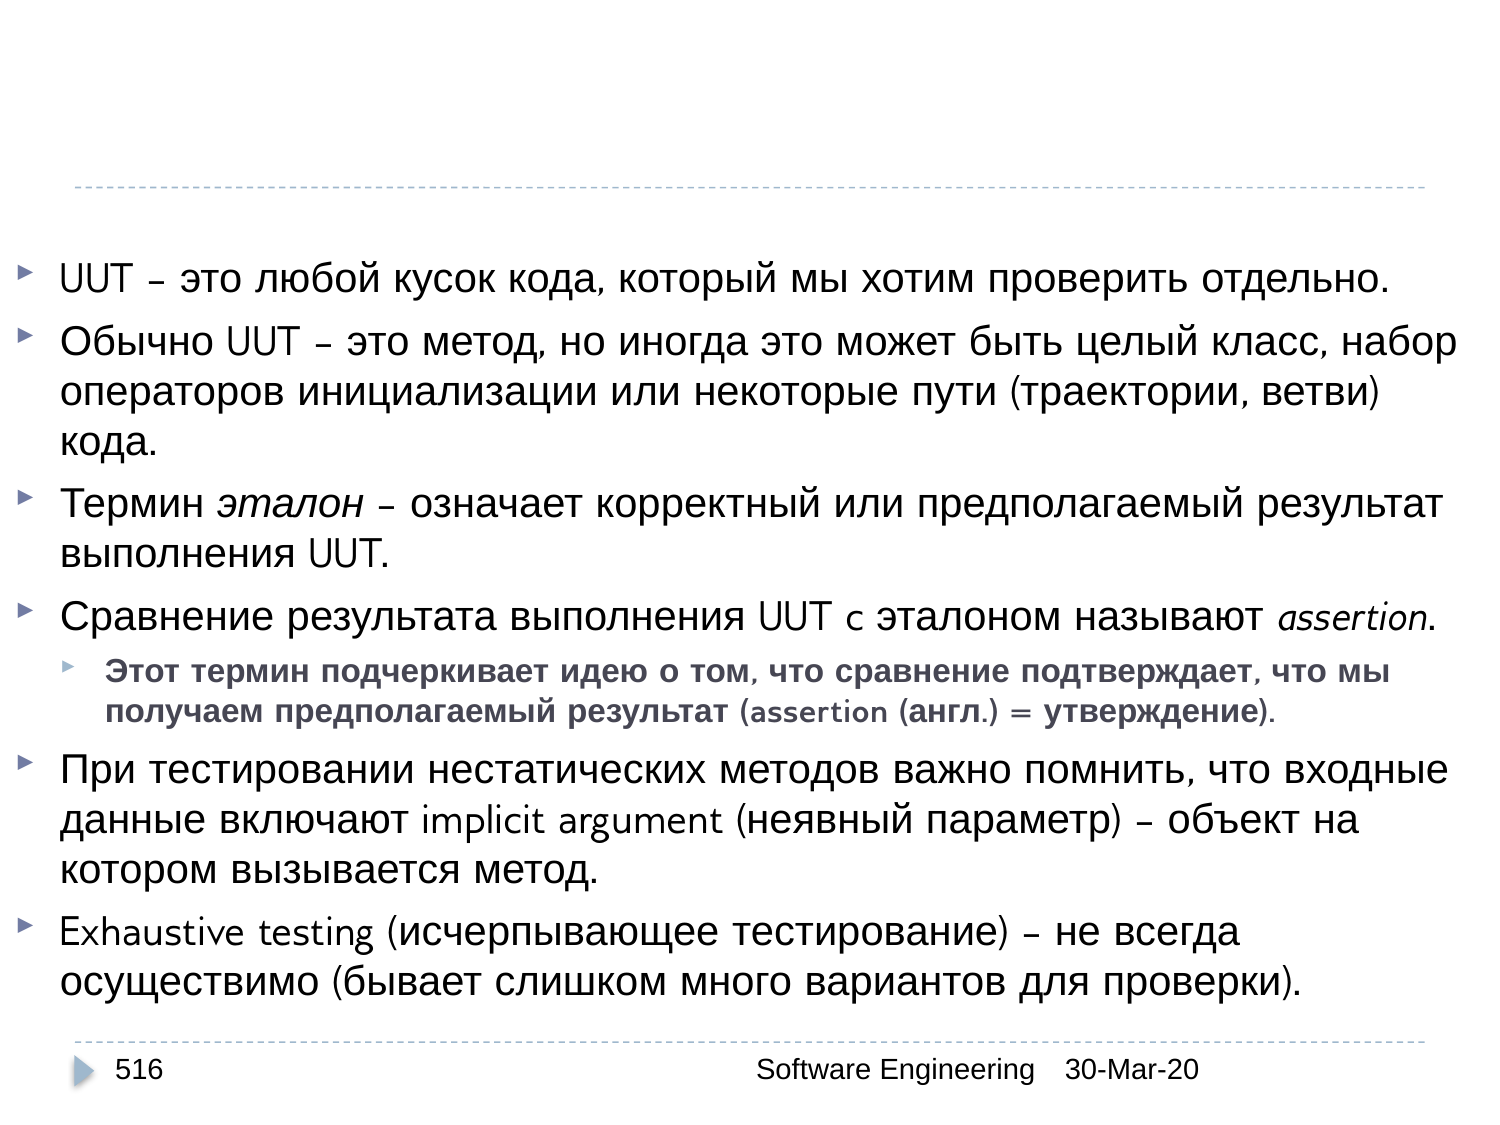

UUT – это любой кусок кода, который мы хотим проверить отдельно.
Обычно UUT – это метод, но иногда это может быть целый класс, набор операторов инициализации или некоторые пути (траектории, ветви) кода.
Термин эталон – означает корректный или предполагаемый результат выполнения UUT.
Сравнение результата выполнения UUT c эталоном называют assertion.
Этот термин подчеркивает идею о том, что сравнение подтверждает, что мы получаем предполагаемый результат (assertion (англ.) = утверждение).
При тестировании нестатических методов важно помнить, что входные данные включают implicit argument (неявный параметр) – объект на котором вызывается метод.
Exhaustive testing (исчерпывающее тестирование) – не всегда осуществимо (бывает слишком много вариантов для проверки).
516
Software Engineering
30-Mar-20